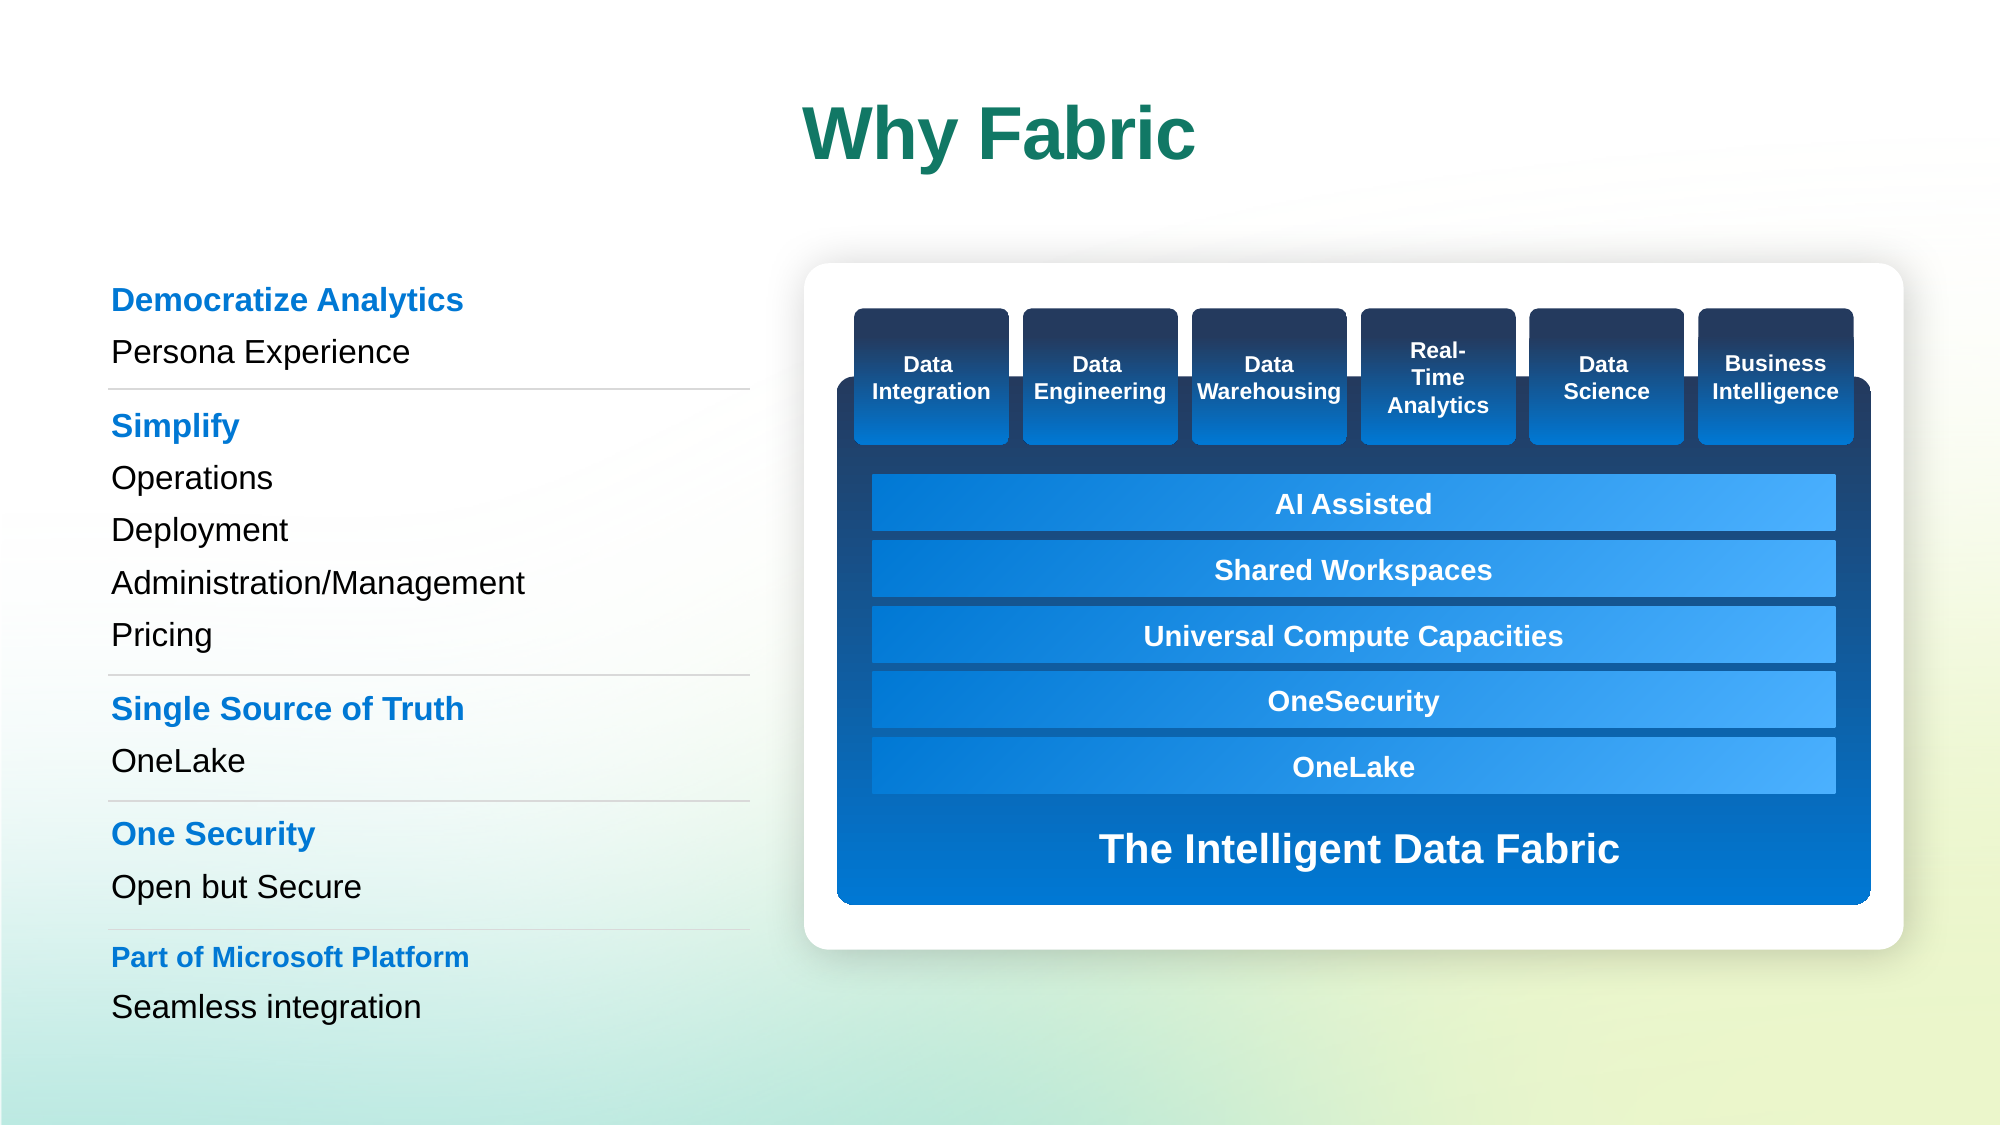

Why Fabric

Democratize Analytics
Persona Experience
Simplify
Operations
Deployment
Administration/Management
Pricing
Single Source of Truth
OneLake
One Security
Open but Secure
Part of Microsoft Platform
Seamless integration

Business
Intelligence
Data
Integration
Data
Engineering
Data
Warehousing
Real-
Time
Analytics
Data
Science

AI Assisted
Shared Workspaces
Universal Compute Capacities
OneSecurity
OneLake
 The Intelligent Data Fabric